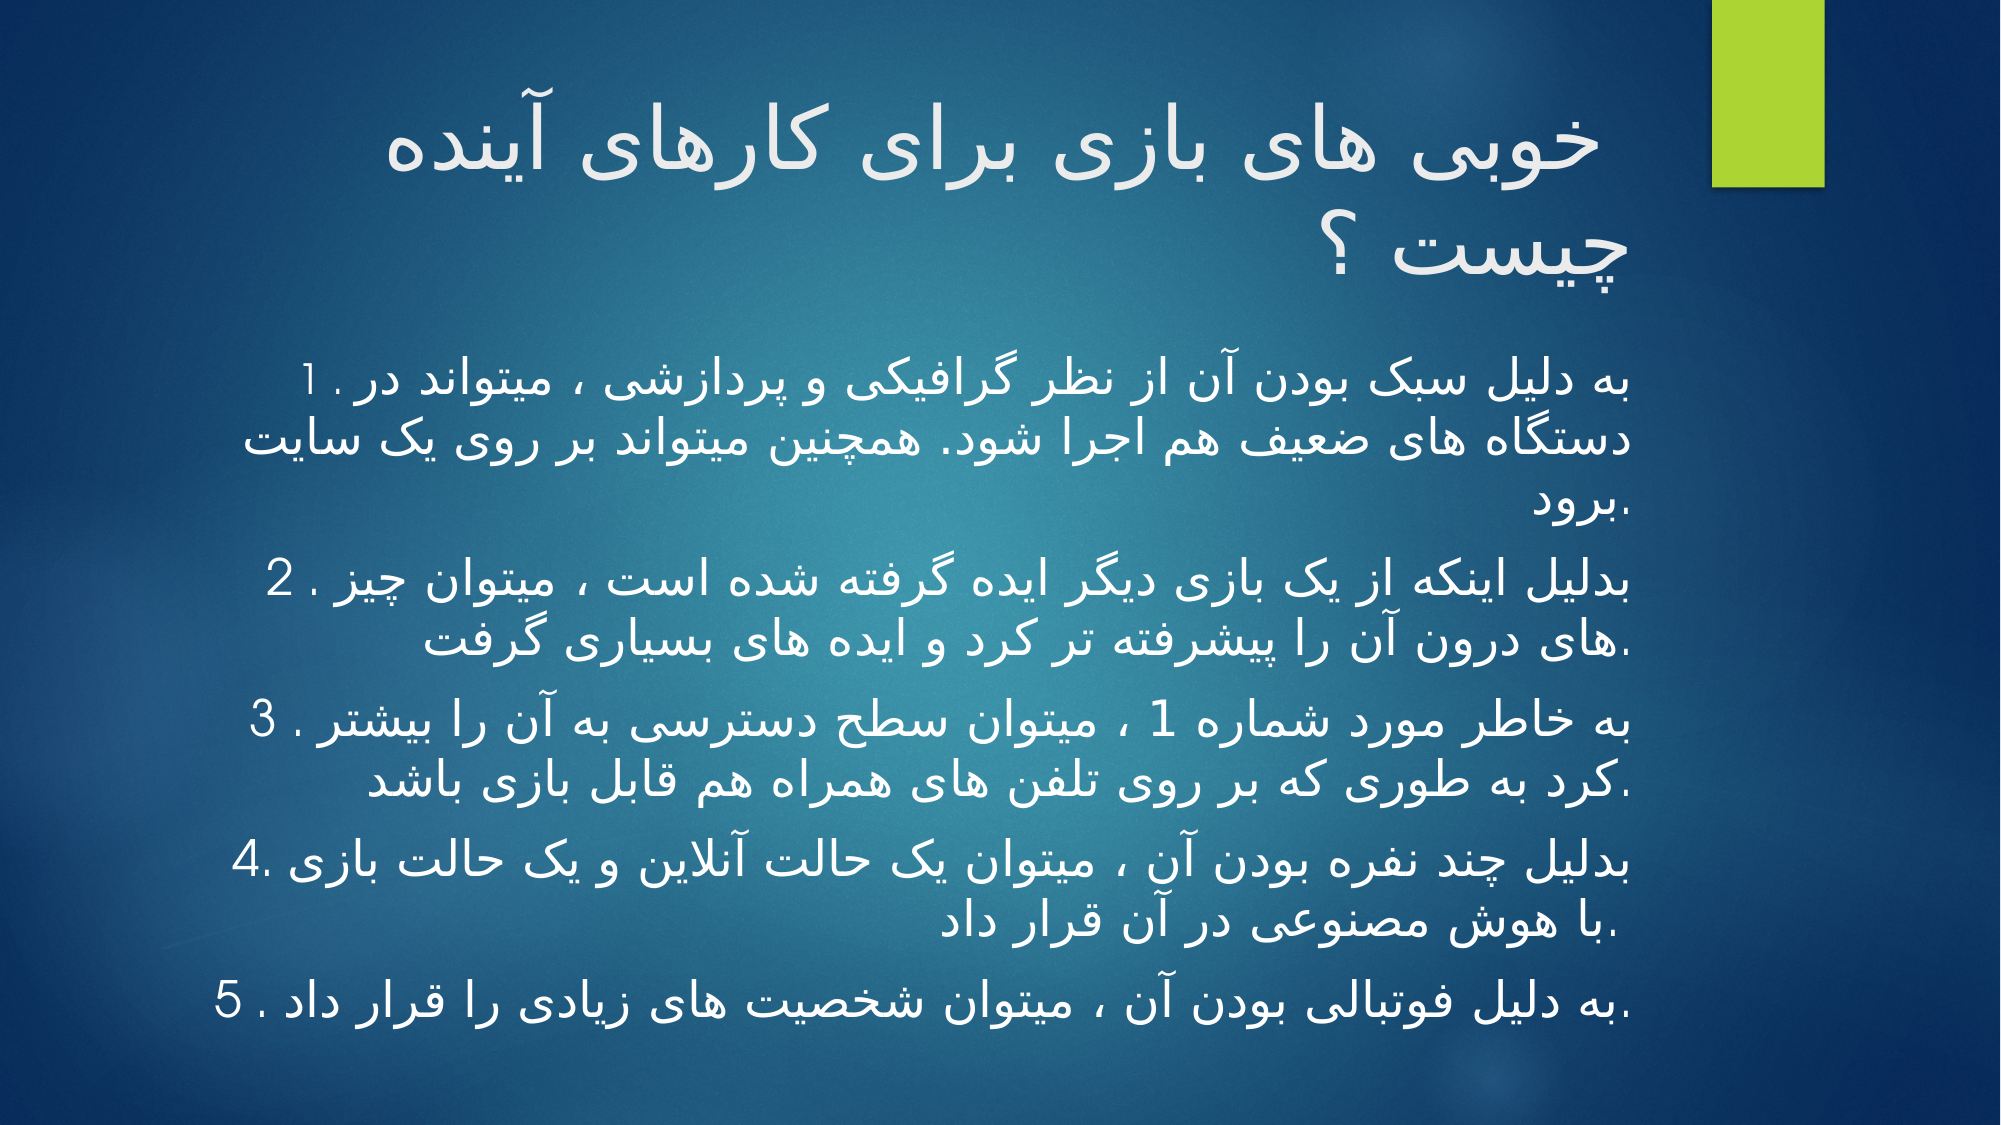

# خوبی های بازی برای کارهای آینده چیست ؟
1 . به دلیل سبک بودن آن از نظر گرافیکی و پردازشی ، میتواند در دستگاه های ضعیف هم اجرا شود. همچنین میتواند بر روی یک سایت برود.
2 . بدلیل اینکه از یک بازی دیگر ایده گرفته شده است ، میتوان چیز های درون آن را پیشرفته تر کرد و ایده های بسیاری گرفت.
3 . به خاطر مورد شماره 1 ، میتوان سطح دسترسی به آن را بیشتر کرد به طوری که بر روی تلفن های همراه هم قابل بازی باشد.
4. بدلیل چند نفره بودن آن ، میتوان یک حالت آنلاین و یک حالت بازی با هوش مصنوعی در آن قرار داد.
5 . به دلیل فوتبالی بودن آن ، میتوان شخصیت های زیادی را قرار داد.